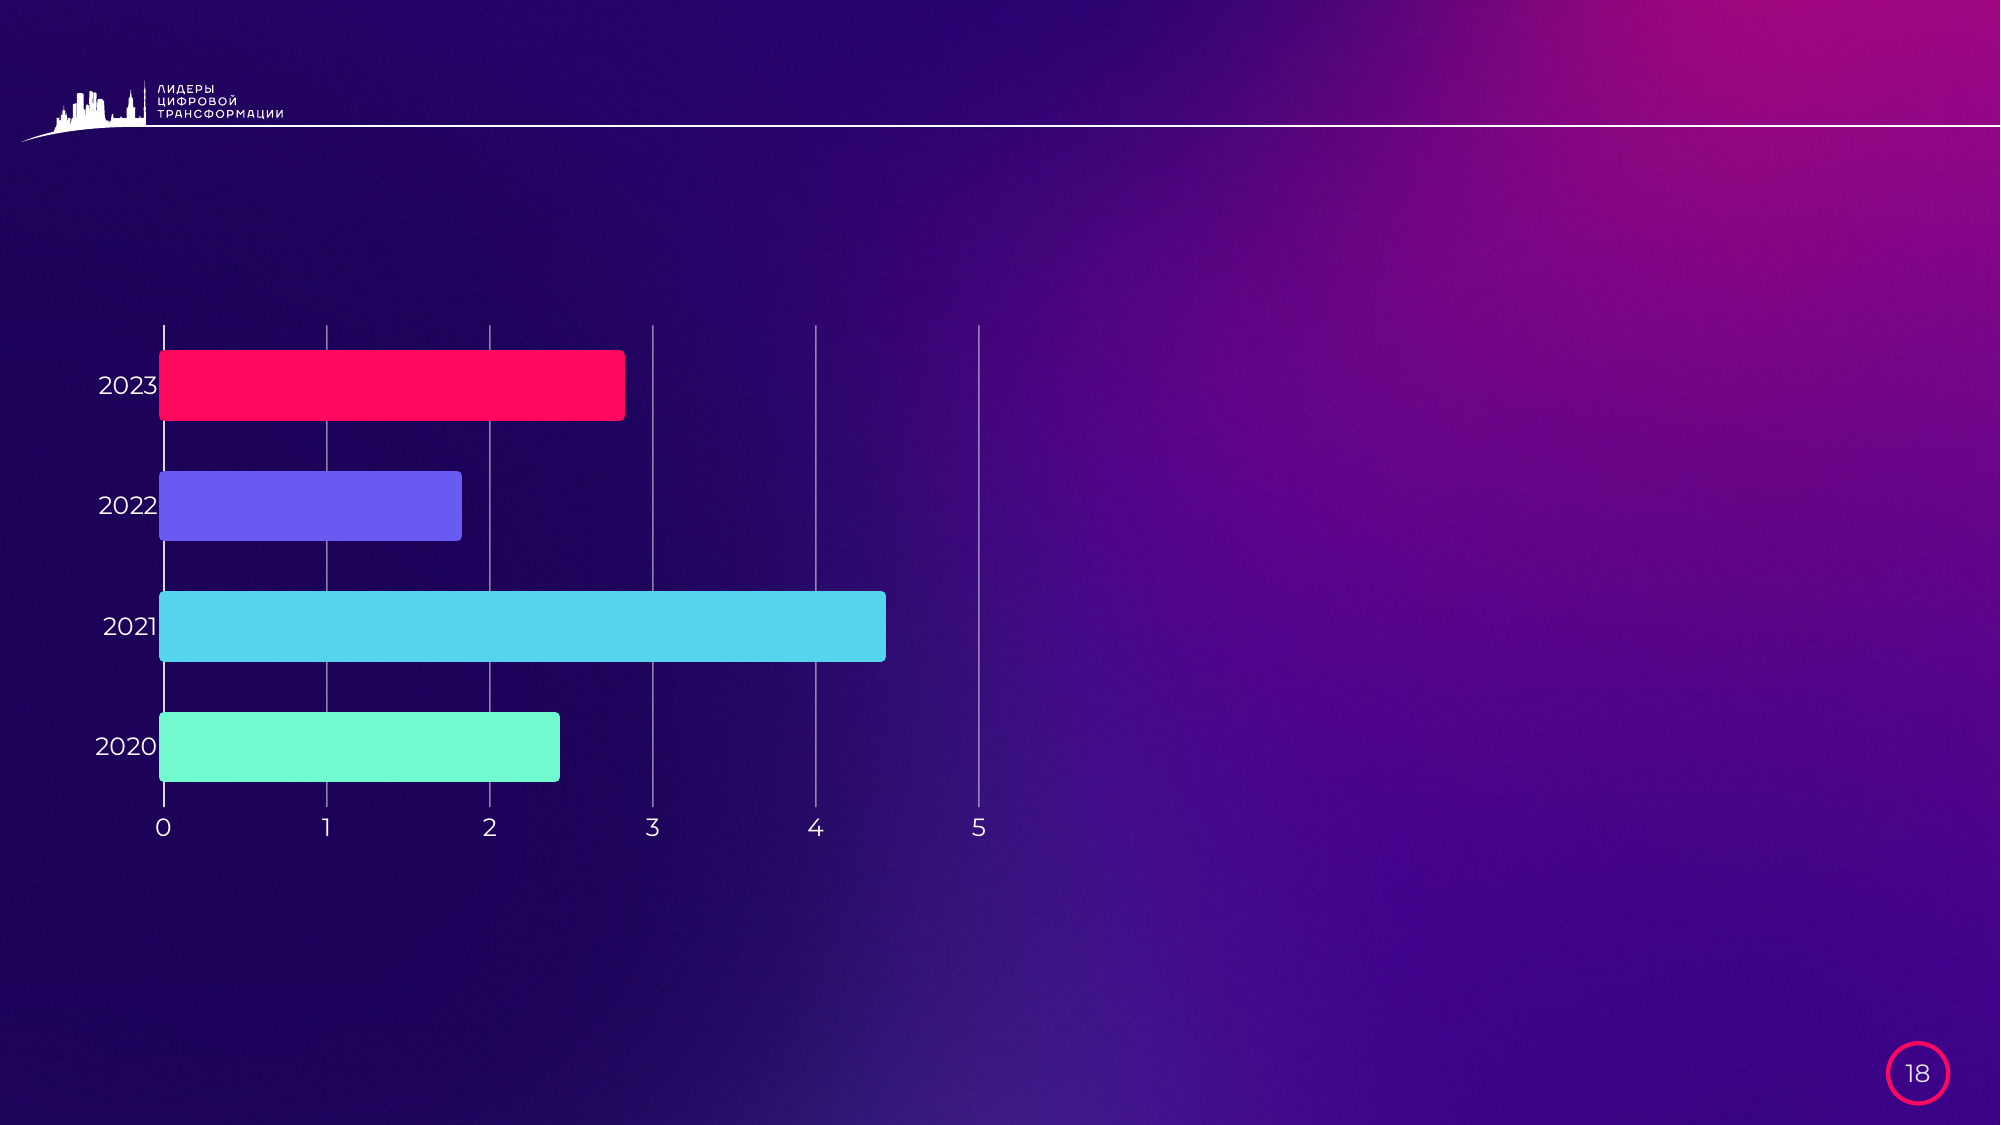

#

### Chart

| Category | Ряд 2 |
|---|---|
| 2020 | 2.4 |
| 2021 | 4.4 |
| 2022 | 1.8 |
| 2023 | 2.8 |

18